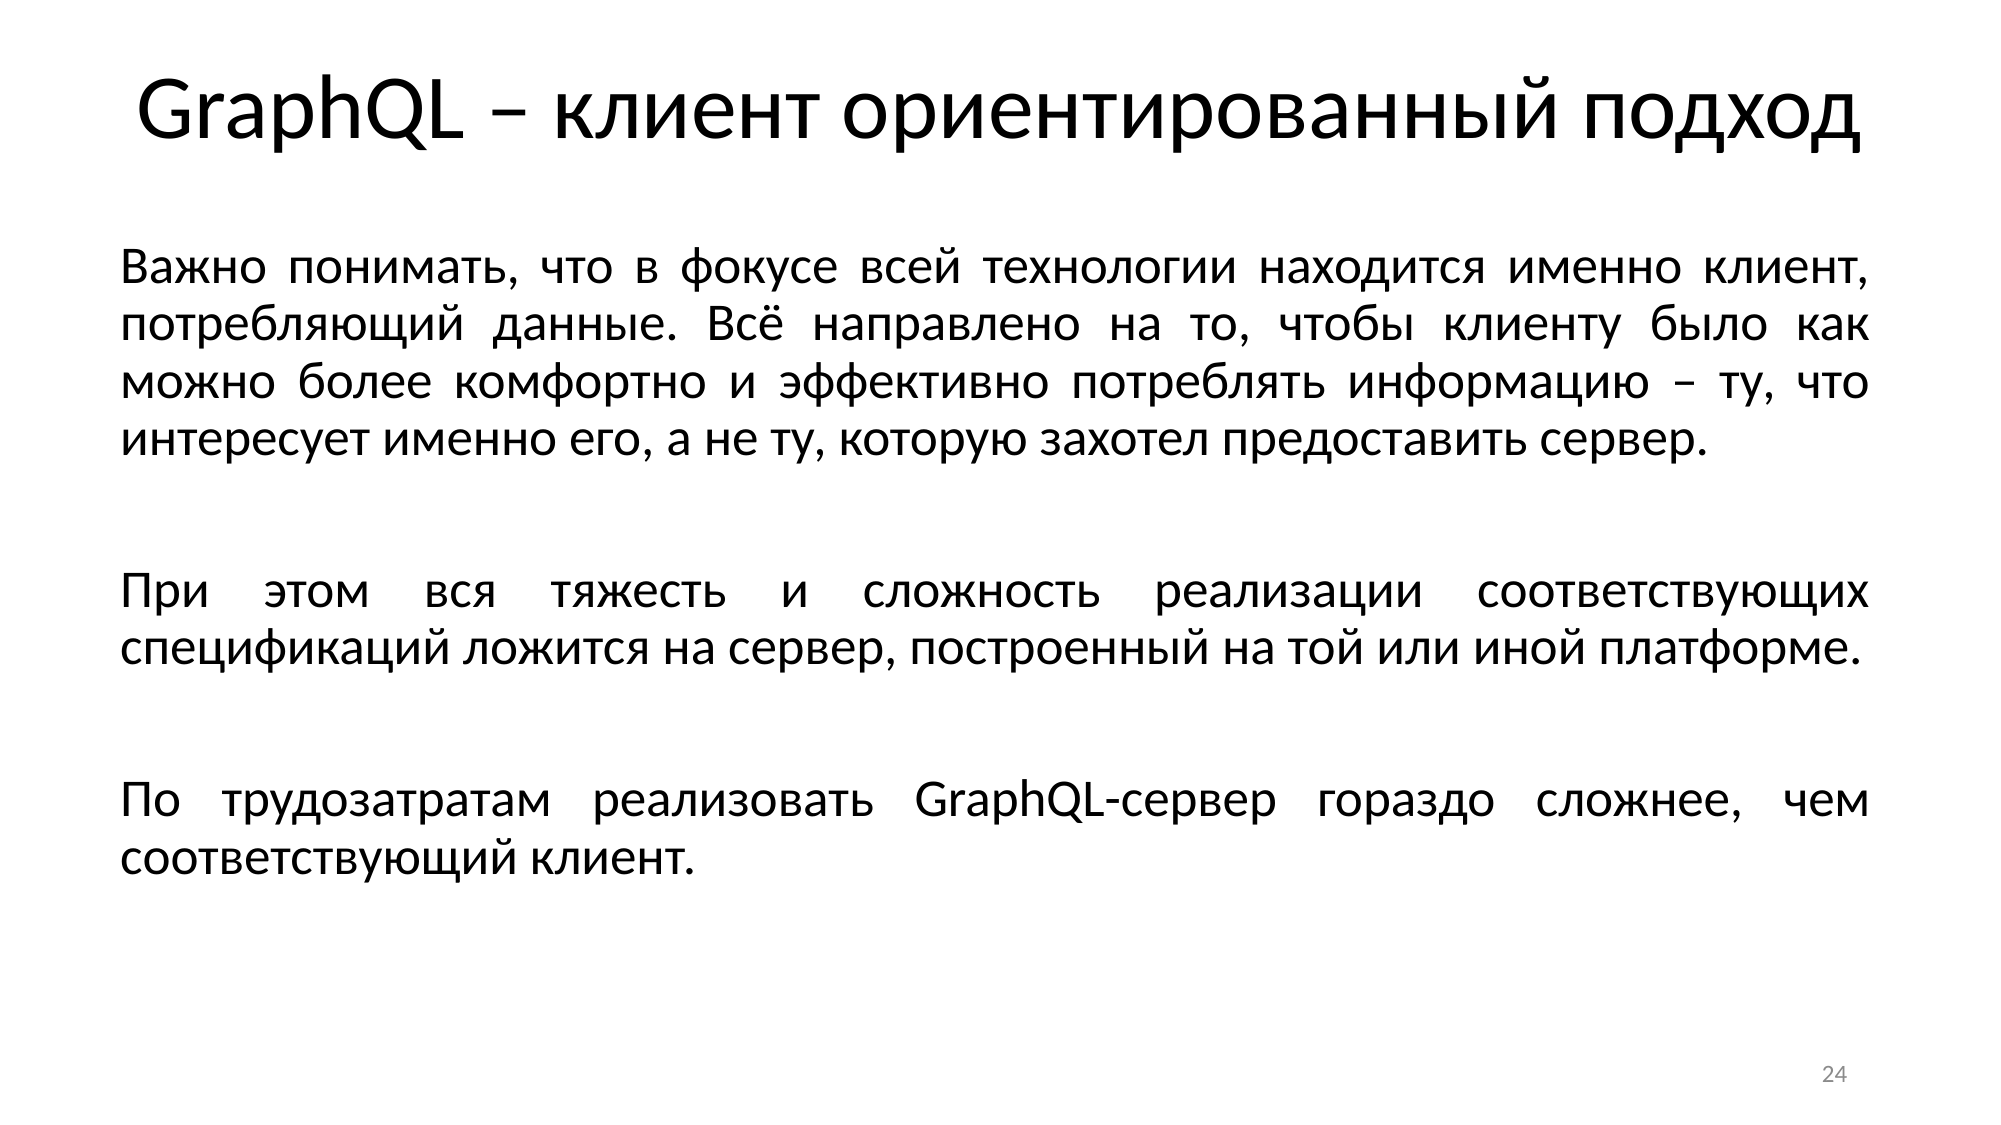

# GraphQL – клиент ориентированный подход
Важно понимать, что в фокусе всей технологии находится именно клиент, потребляющий данные. Всё направлено на то, чтобы клиенту было как можно более комфортно и эффективно потреблять информацию – ту, что интересует именно его, а не ту, которую захотел предоставить сервер.

При этом вся тяжесть и сложность реализации соответствующих спецификаций ложится на сервер, построенный на той или иной платформе.

По трудозатратам реализовать GraphQL-сервер гораздо сложнее, чем соответствующий клиент.
24